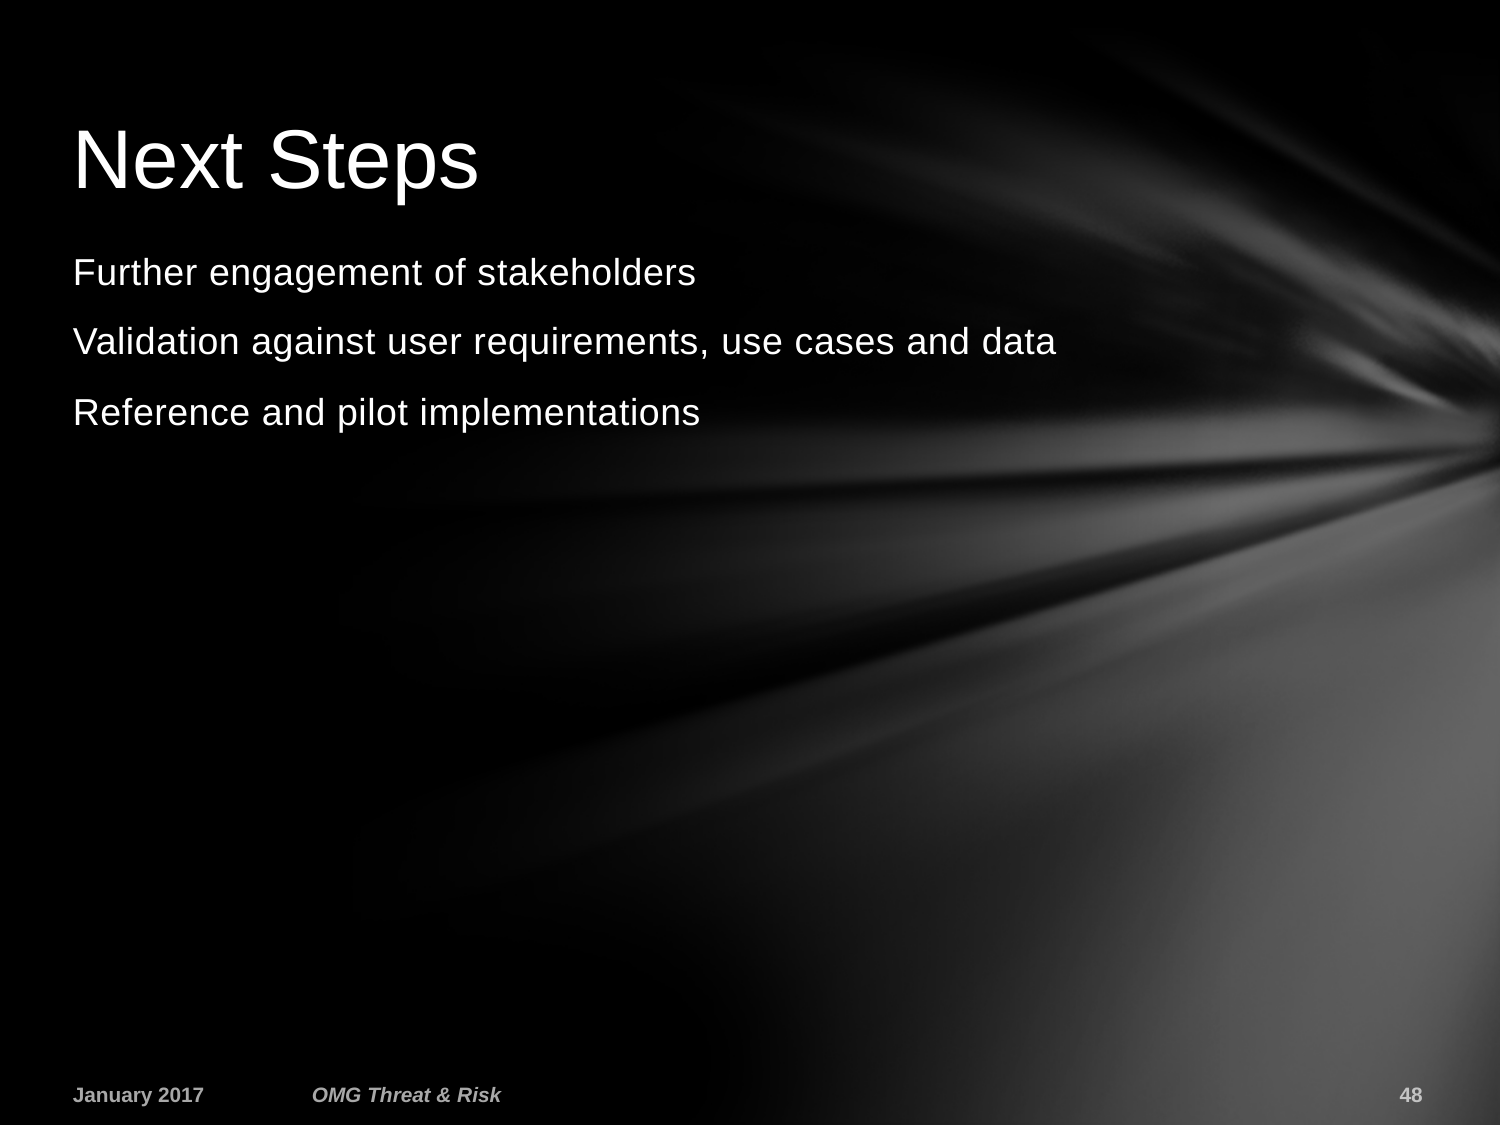

# Next Steps
Further engagement of stakeholders
Validation against user requirements, use cases and data
Reference and pilot implementations
January 2017
OMG Threat & Risk
48